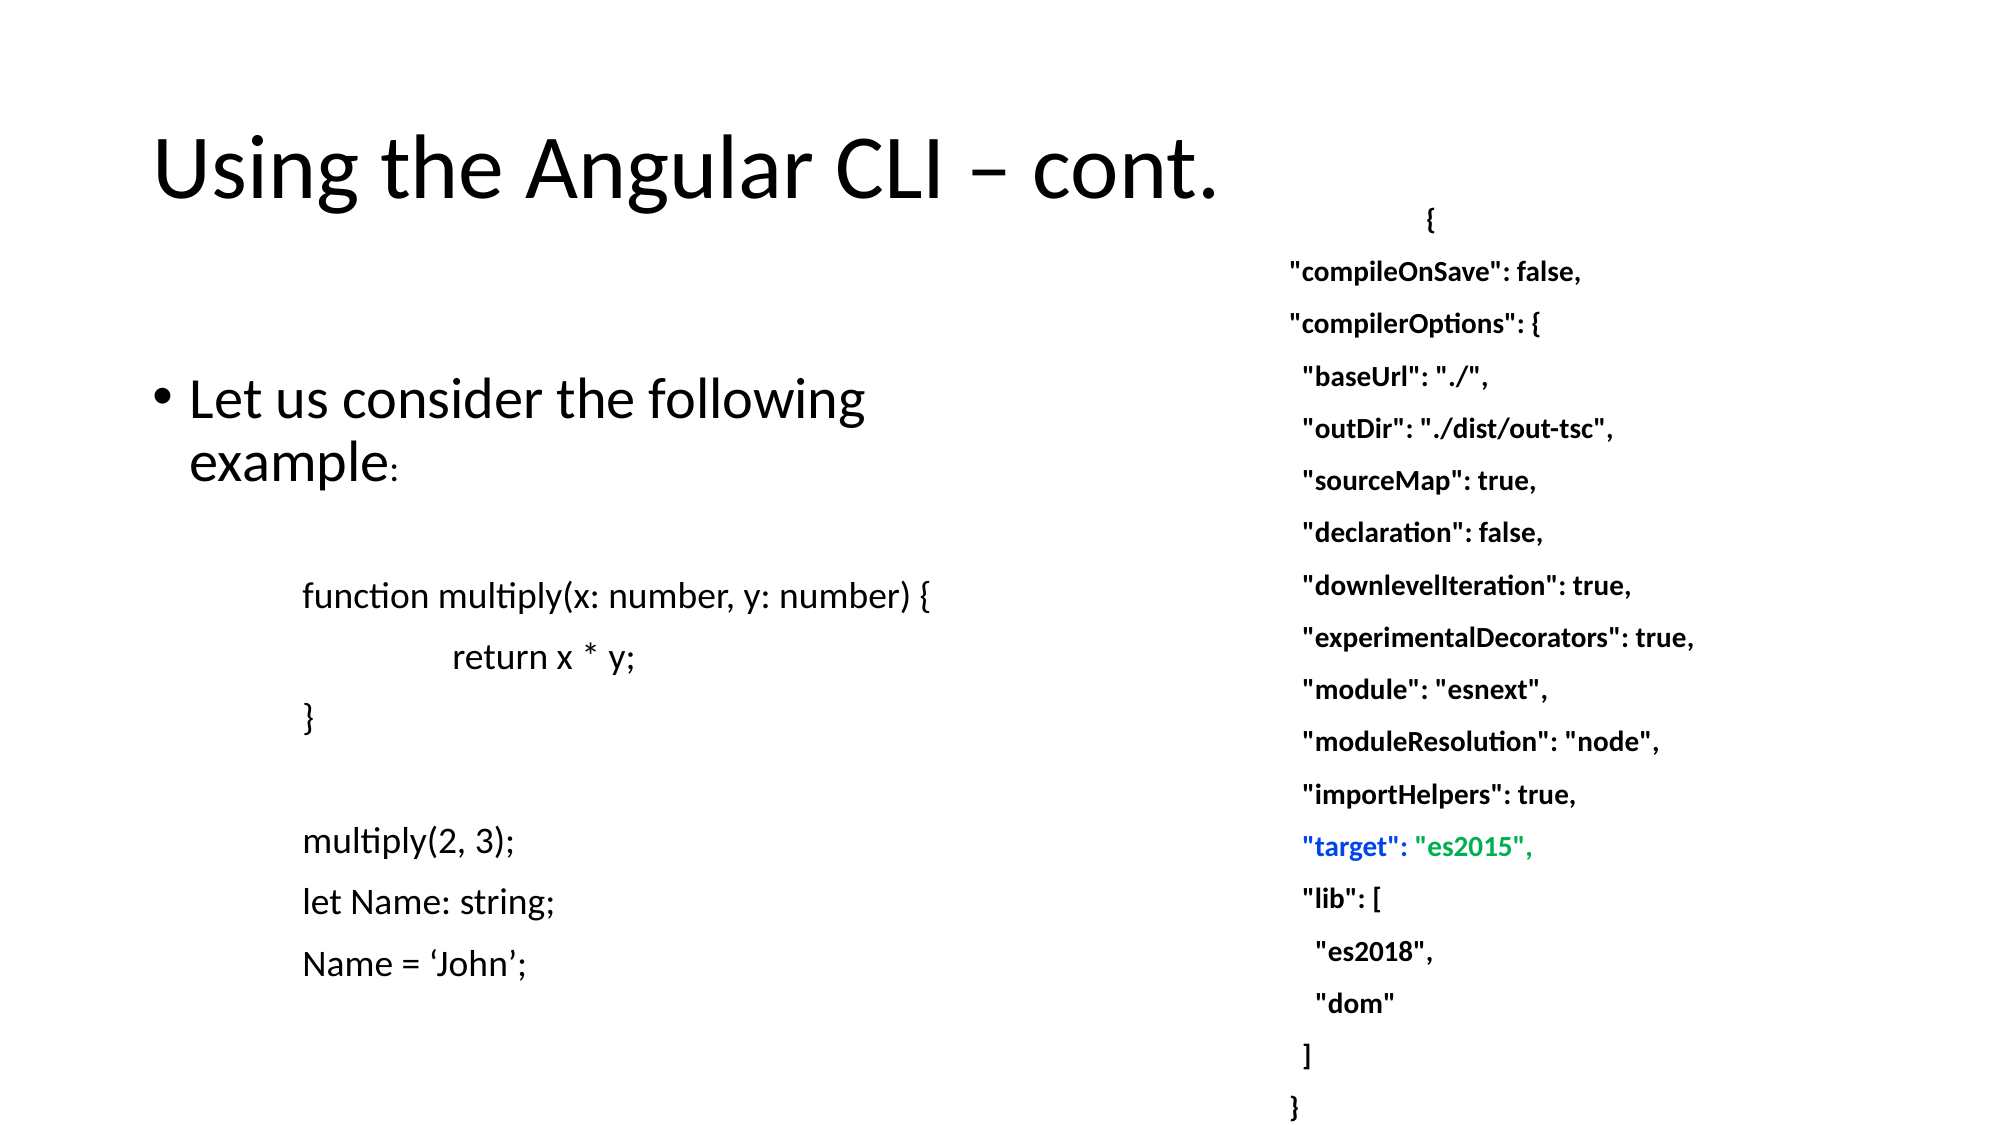

# Using the Angular CLI – cont.
						{
  "compileOnSave": false,
  "compilerOptions": {
    "baseUrl": "./",
    "outDir": "./dist/out-tsc",
    "sourceMap": true,
    "declaration": false,
    "downlevelIteration": true,
    "experimentalDecorators": true,
    "module": "esnext",
    "moduleResolution": "node",
    "importHelpers": true,
    "target": "es2015",
    "lib": [
      "es2018",
      "dom"
    ]
  }

Let us consider the following example:

	function multiply(x: number, y: number) {
		return x * y;
	}

	multiply(2, 3);
	let Name: string;
	Name = ‘John’;